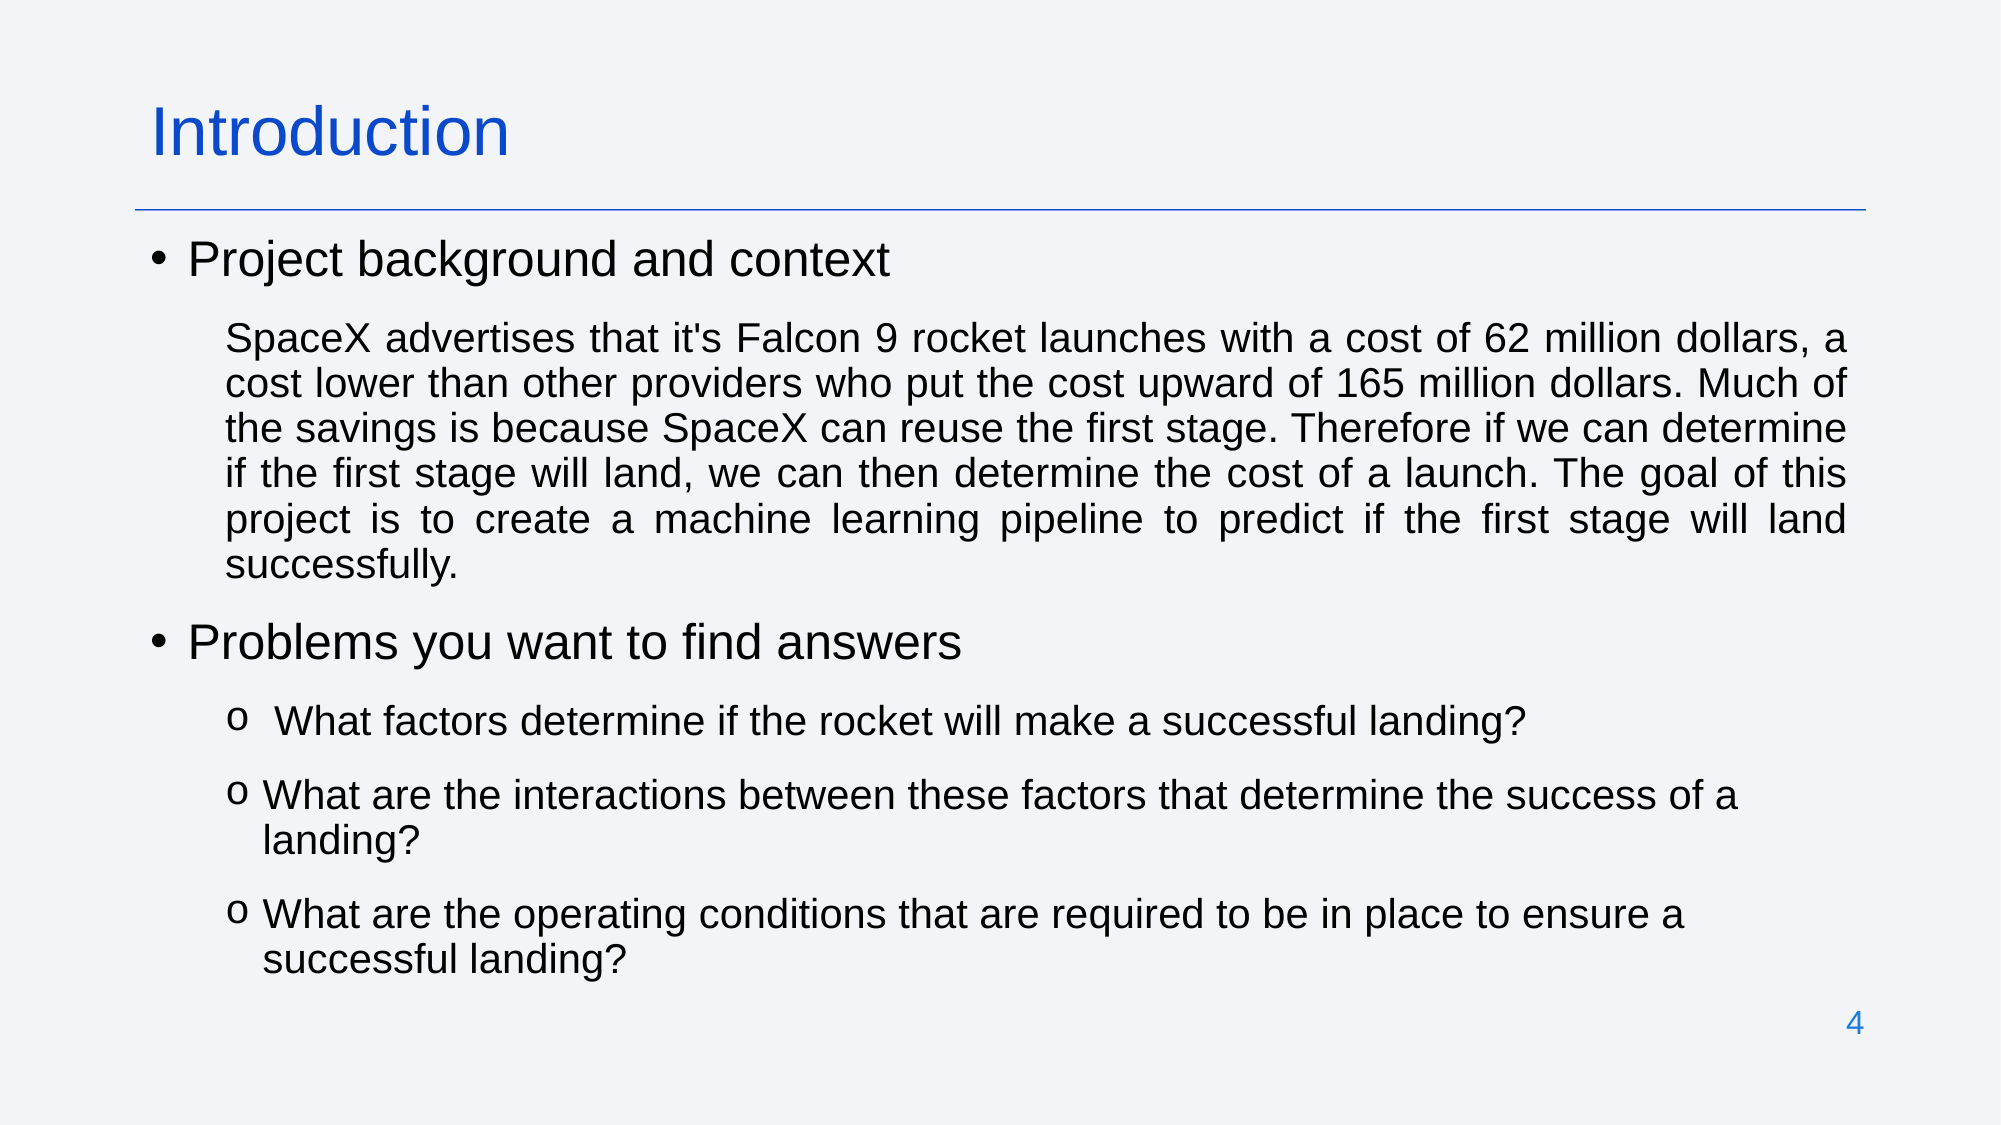

Introduction
Project background and context
SpaceX advertises that it's Falcon 9 rocket launches with a cost of 62 million dollars, a cost lower than other providers who put the cost upward of 165 million dollars. Much of the savings is because SpaceX can reuse the first stage. Therefore if we can determine if the first stage will land, we can then determine the cost of a launch. The goal of this project is to create a machine learning pipeline to predict if the first stage will land successfully.
Problems you want to find answers
 What factors determine if the rocket will make a successful landing?
What are the interactions between these factors that determine the success of a landing?
What are the operating conditions that are required to be in place to ensure a successful landing?
4